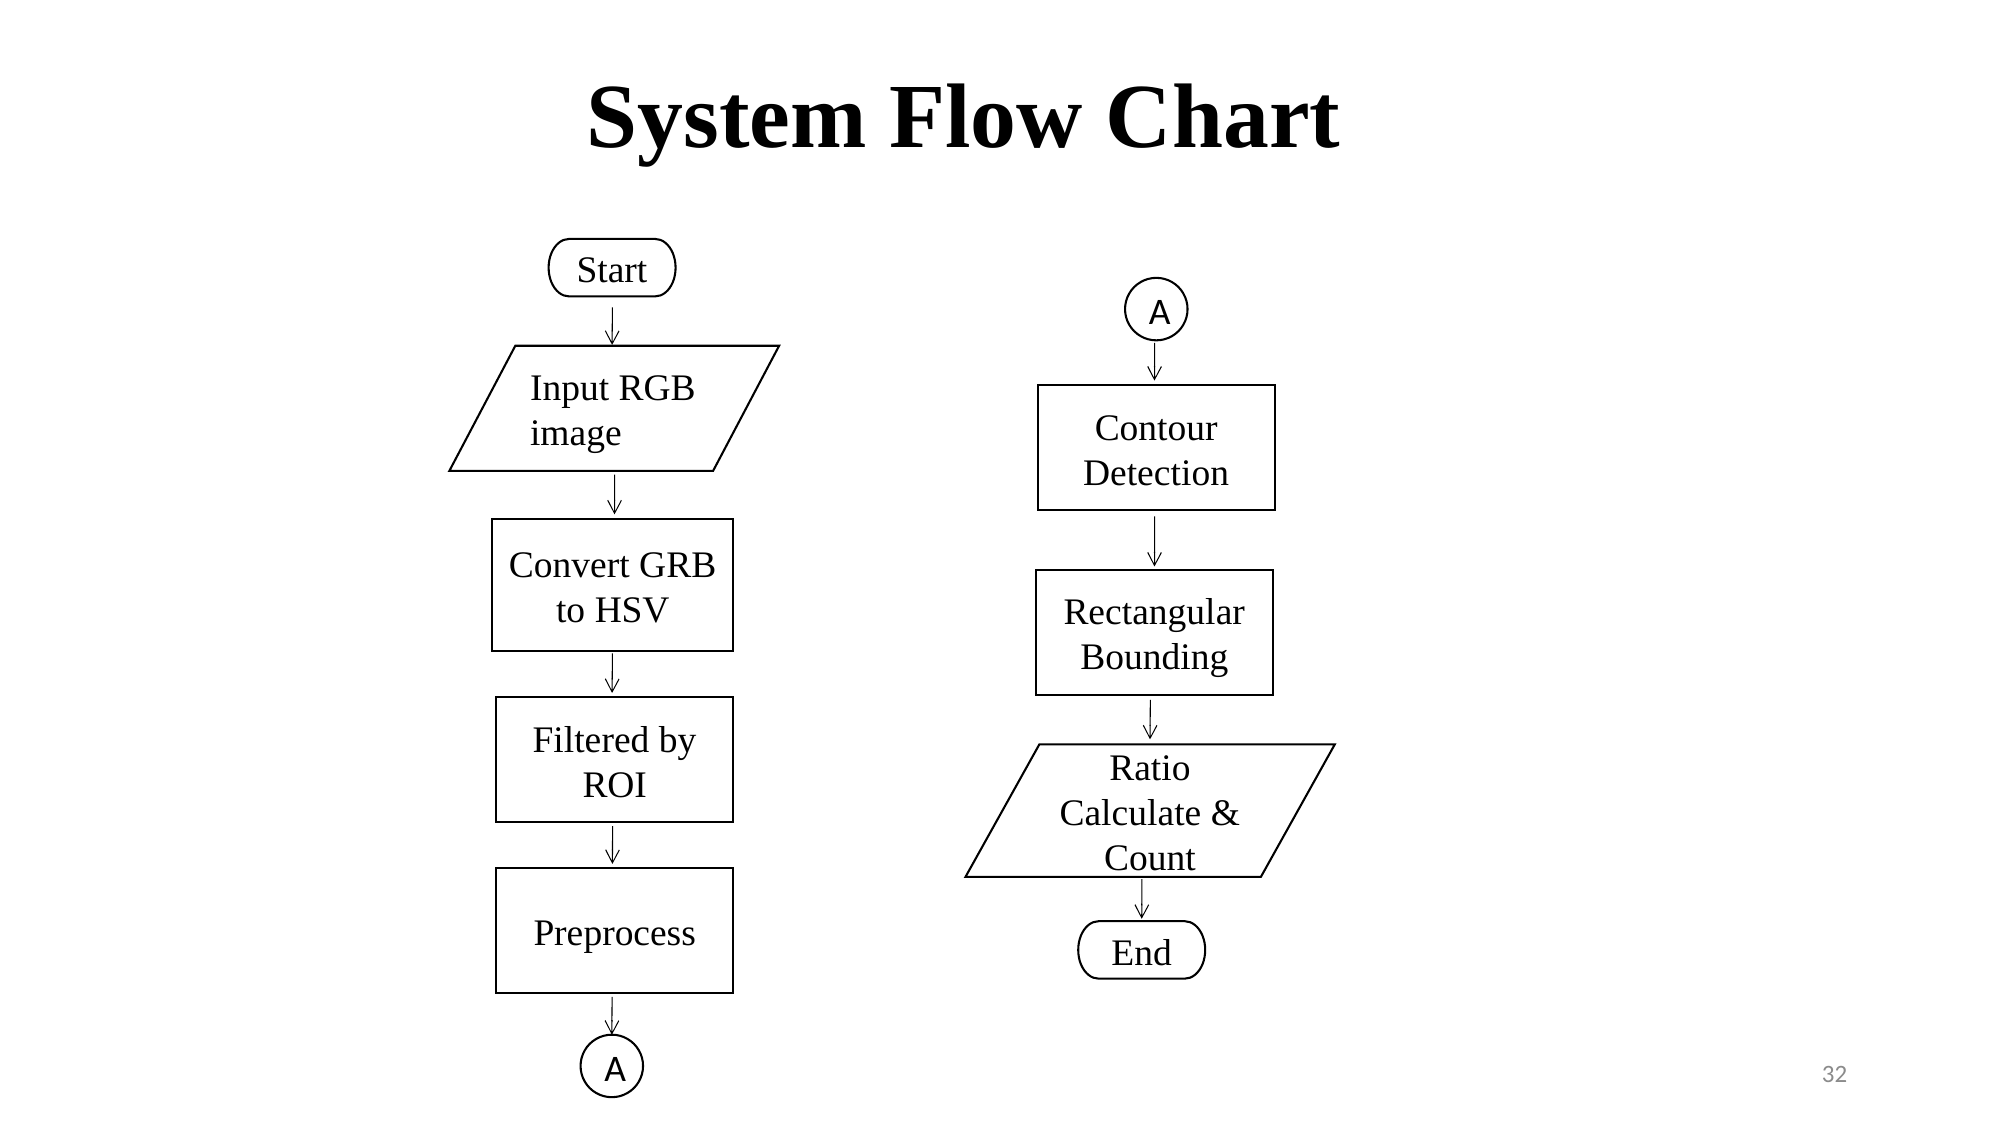

# System Flow Chart

Start

A
Input RGB
image
Contour Detection
Convert GRB to HSV
Rectangular Bounding
Filtered by ROI
Ratio Calculate & Count
Preprocess

End

A
32